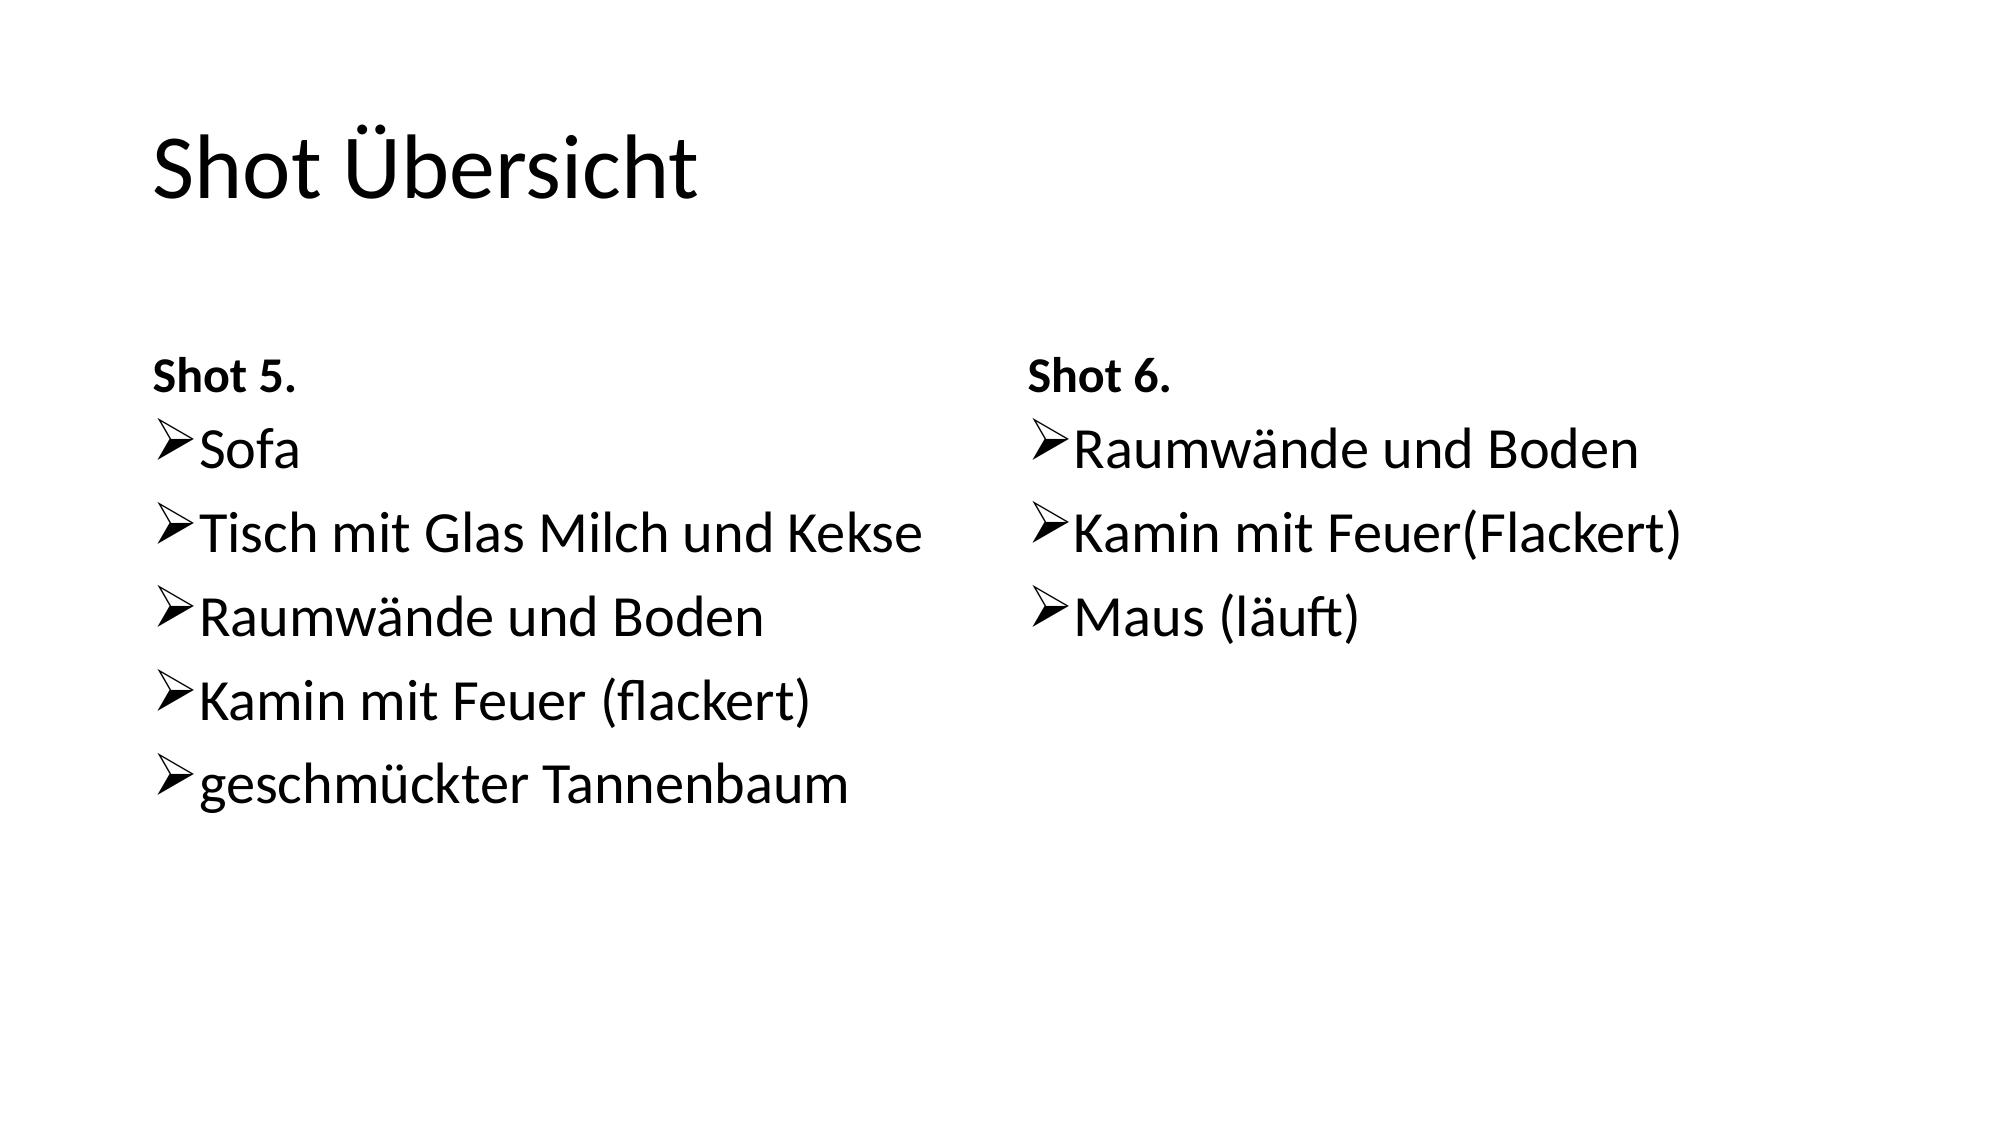

# Shot Übersicht
Shot 5.
Shot 6.
Sofa
Tisch mit Glas Milch und Kekse
Raumwände und Boden
Kamin mit Feuer (flackert)
geschmückter Tannenbaum

Raumwände und Boden
Kamin mit Feuer(Flackert)
Maus (läuft)